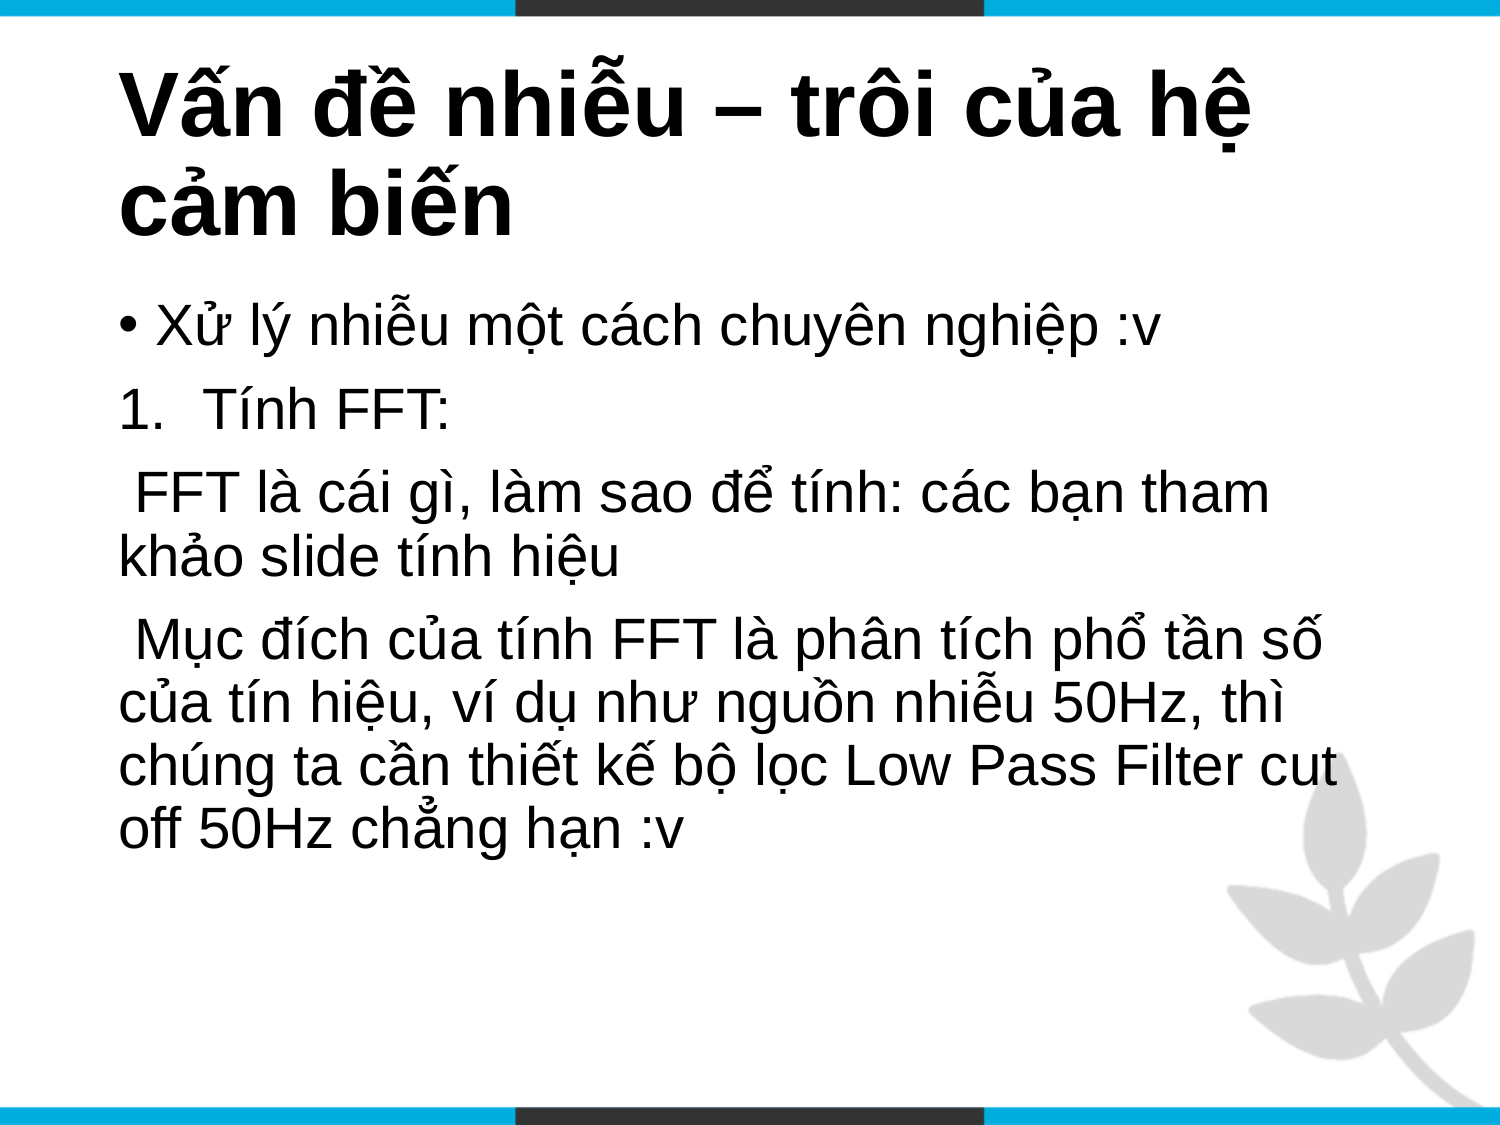

# Vấn đề nhiễu – trôi của hệ cảm biến
Xử lý nhiễu một cách chuyên nghiệp :v
Tính FFT:
 FFT là cái gì, làm sao để tính: các bạn tham khảo slide tính hiệu
 Mục đích của tính FFT là phân tích phổ tần số của tín hiệu, ví dụ như nguồn nhiễu 50Hz, thì chúng ta cần thiết kế bộ lọc Low Pass Filter cut off 50Hz chẳng hạn :v